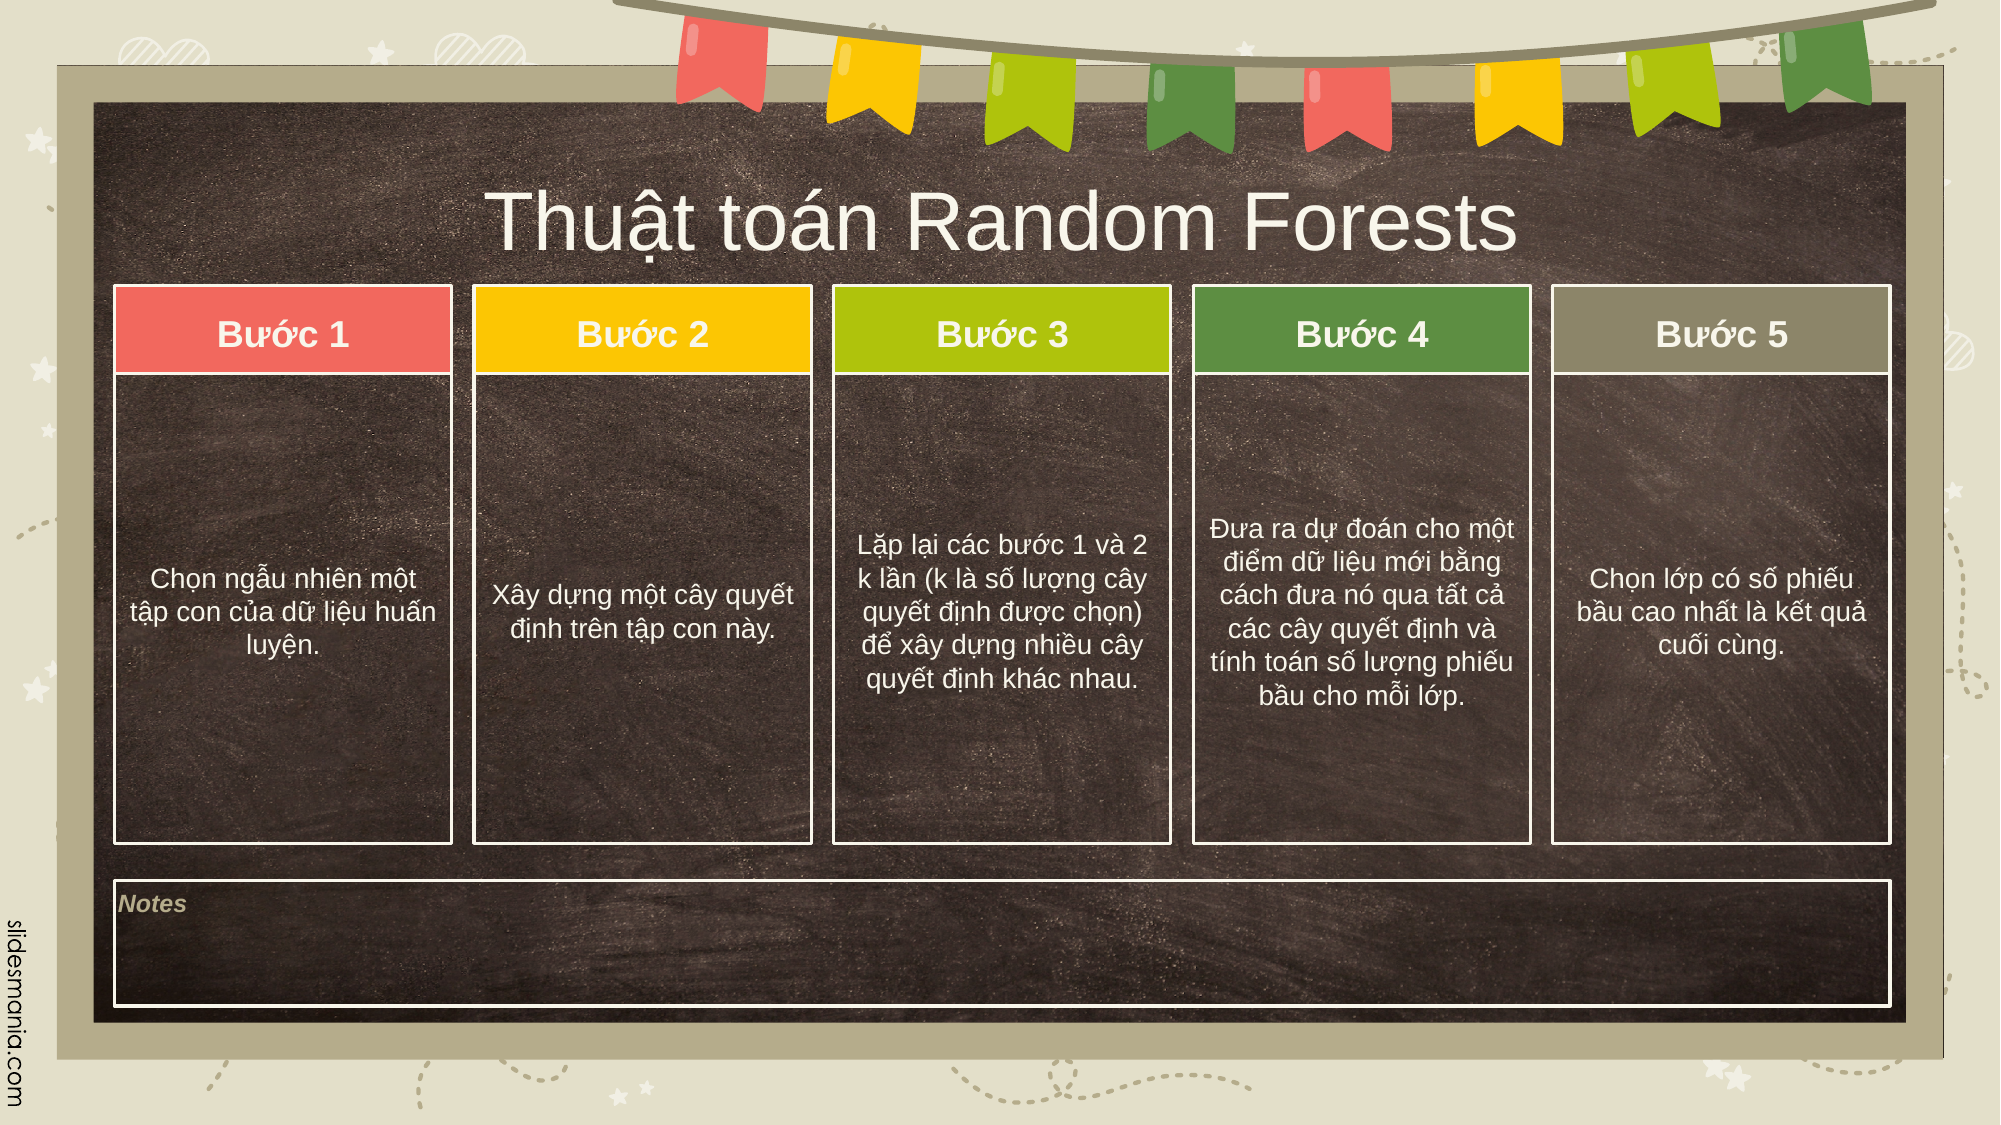

# Thuật toán Random Forests
Bước 1
Bước 2
Bước 3
Bước 4
Bước 5
Chọn ngẫu nhiên một tập con của dữ liệu huấn luyện.
Xây dựng một cây quyết định trên tập con này.
Lặp lại các bước 1 và 2 k lần (k là số lượng cây quyết định được chọn) để xây dựng nhiều cây quyết định khác nhau.
Đưa ra dự đoán cho một điểm dữ liệu mới bằng cách đưa nó qua tất cả các cây quyết định và tính toán số lượng phiếu bầu cho mỗi lớp.
Chọn lớp có số phiếu bầu cao nhất là kết quả cuối cùng.